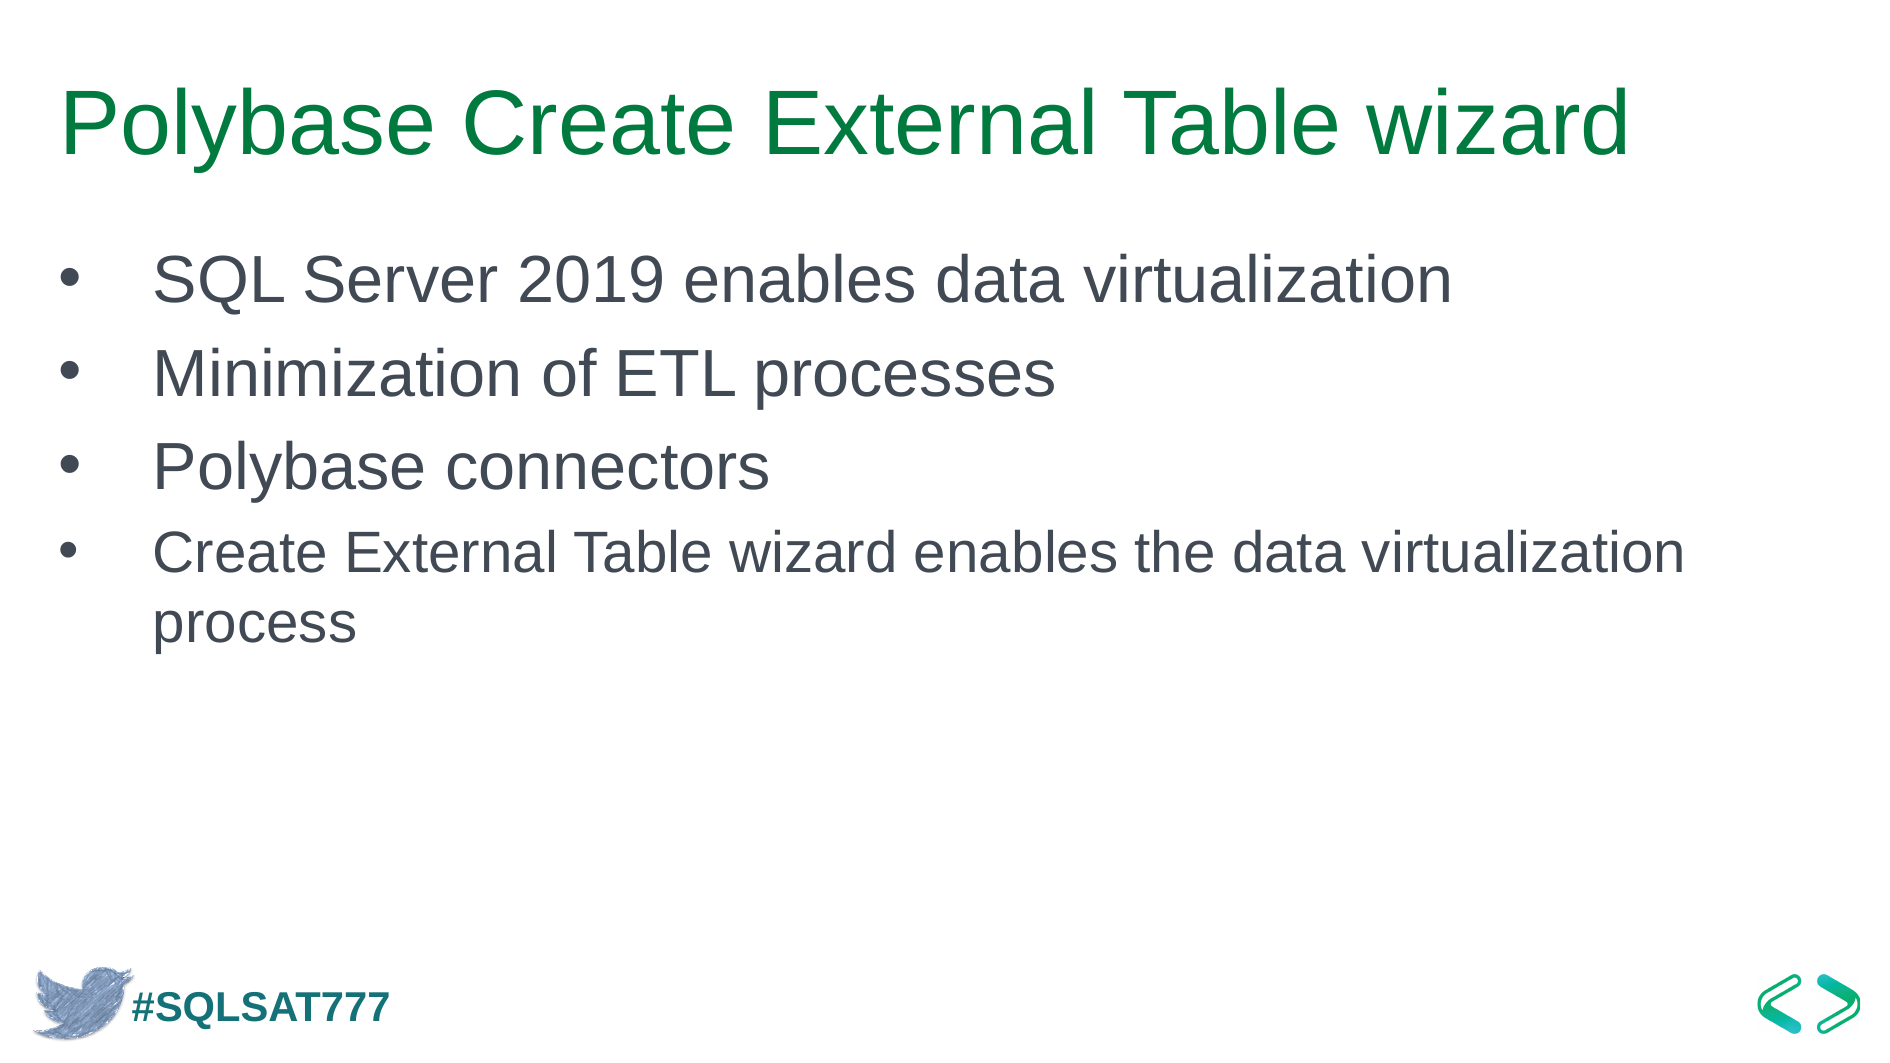

# Polybase Create External Table wizard
SQL Server 2019 enables data virtualization
Minimization of ETL processes
Polybase connectors
Create External Table wizard enables the data virtualization process